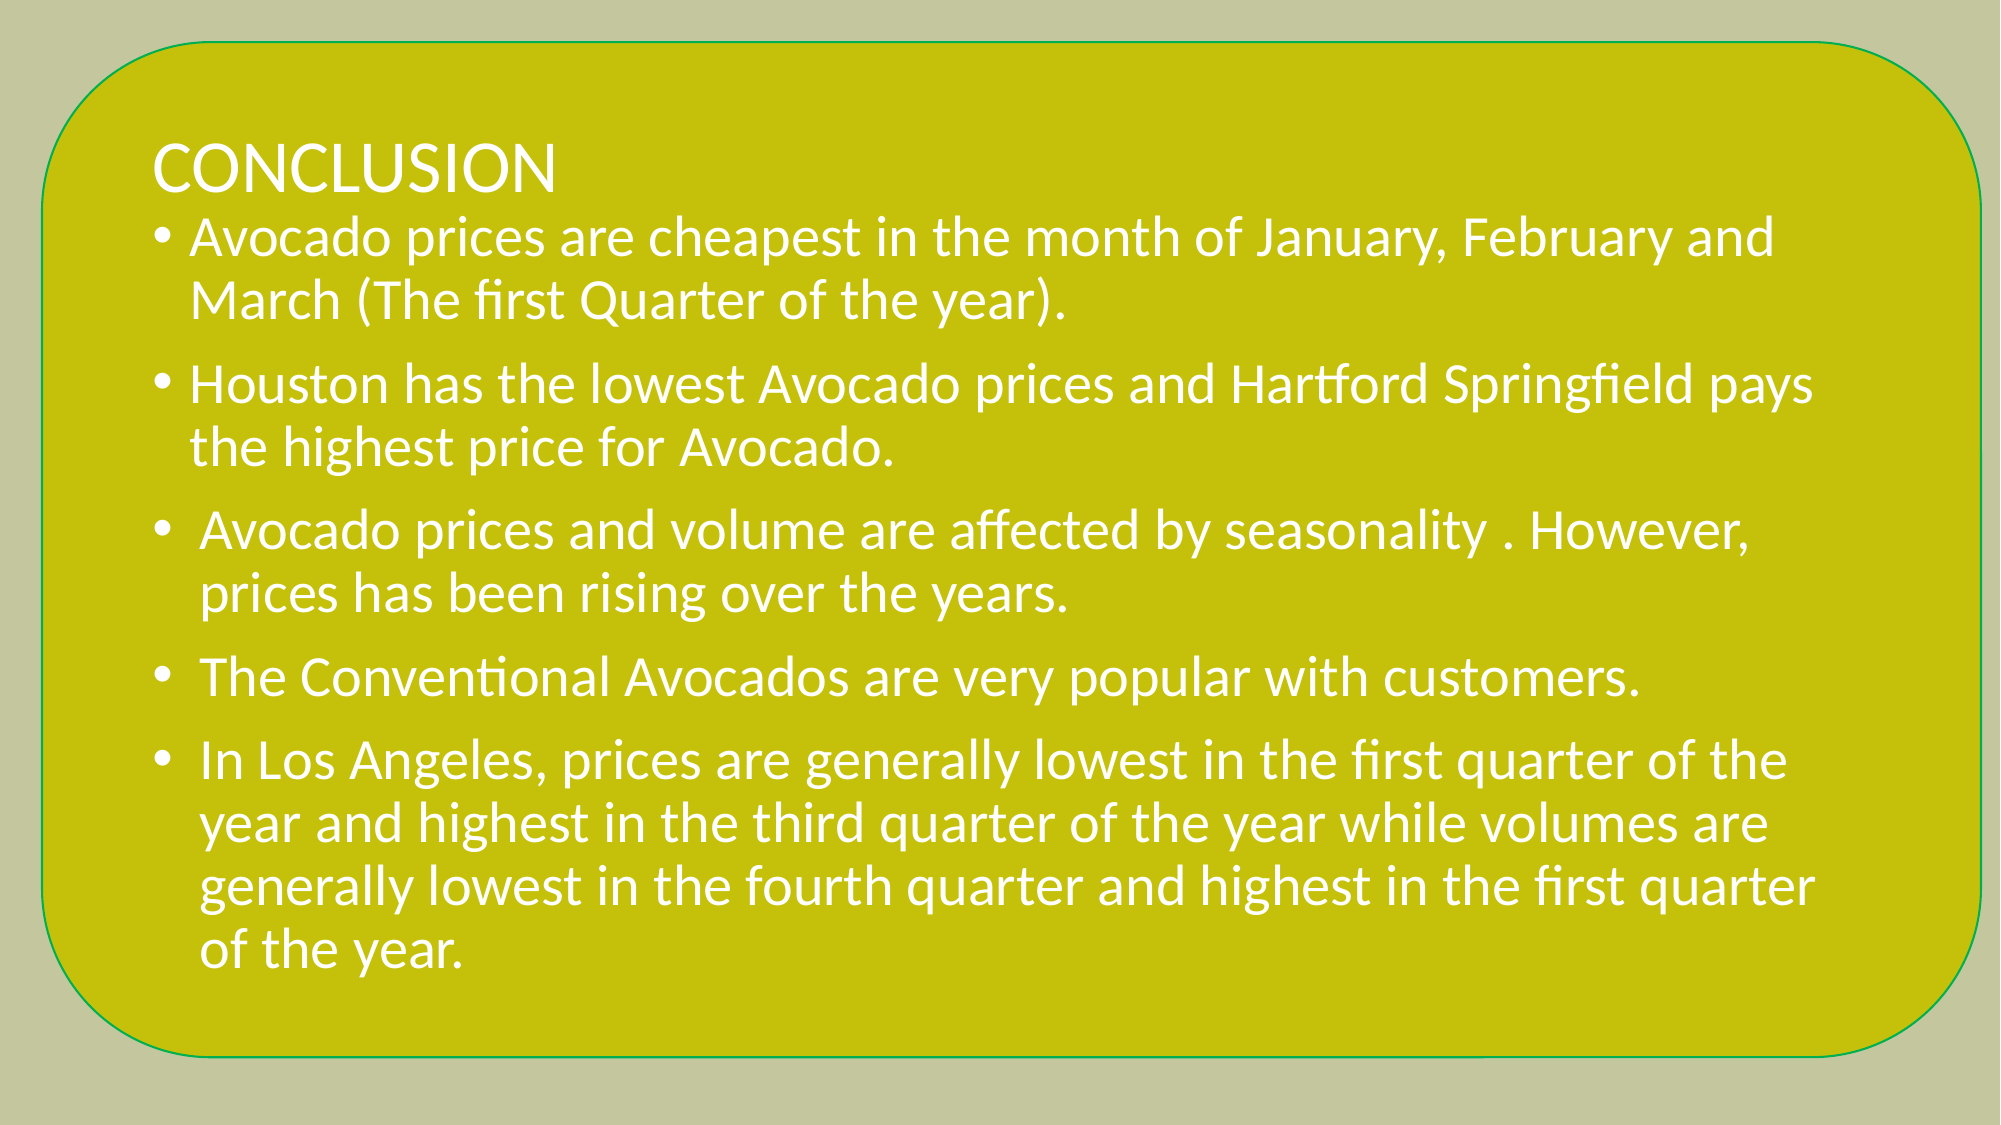

# CONCLUSION
Avocado prices are cheapest in the month of January, February and March (The first Quarter of the year).
Houston has the lowest Avocado prices and Hartford Springfield pays the highest price for Avocado.
Avocado prices and volume are affected by seasonality . However, prices has been rising over the years.
The Conventional Avocados are very popular with customers.
In Los Angeles, prices are generally lowest in the first quarter of the year and highest in the third quarter of the year while volumes are generally lowest in the fourth quarter and highest in the first quarter of the year.